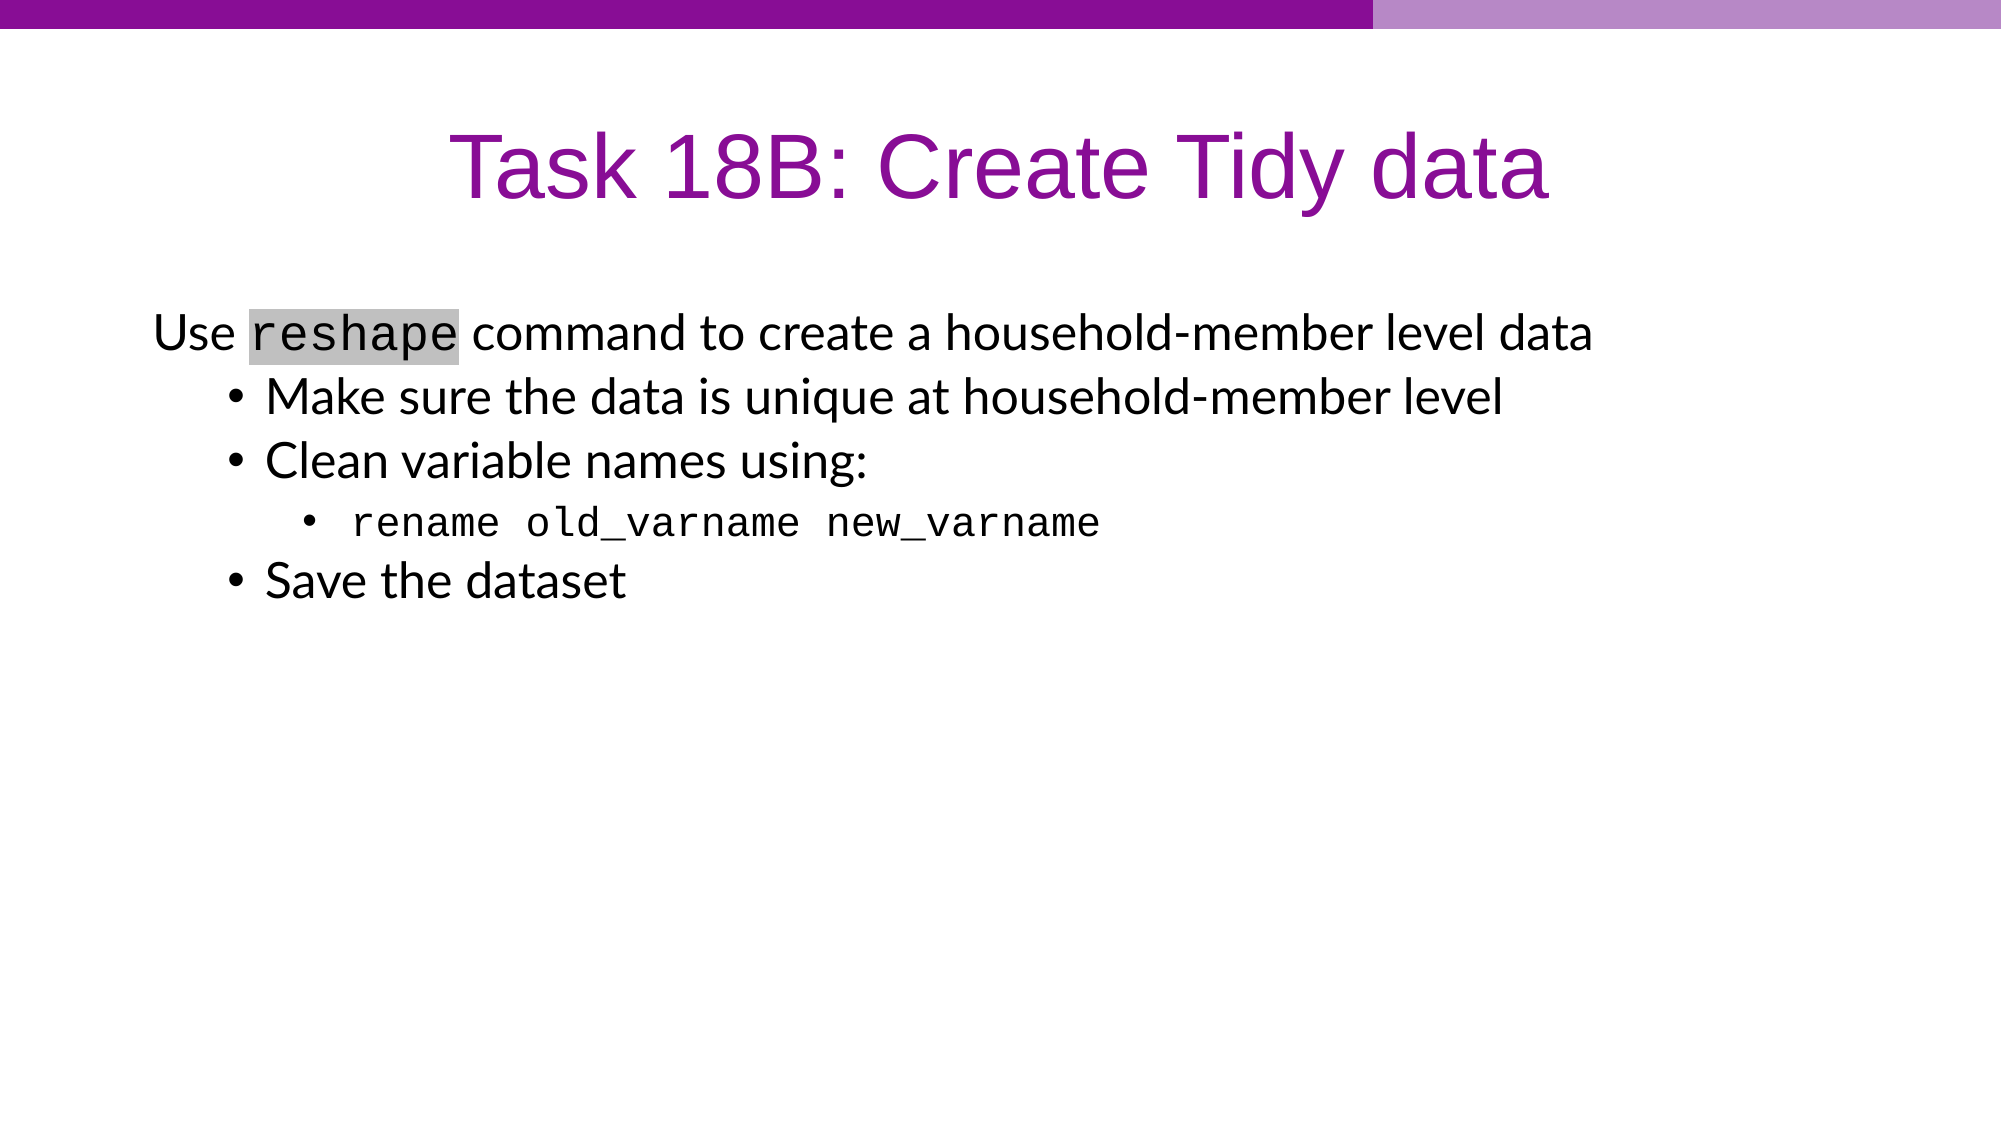

# Task 18B: Create Tidy data
Use reshape command to create a household-member level data
Make sure the data is unique at household-member level
Clean variable names using:
 rename old_varname new_varname
Save the dataset